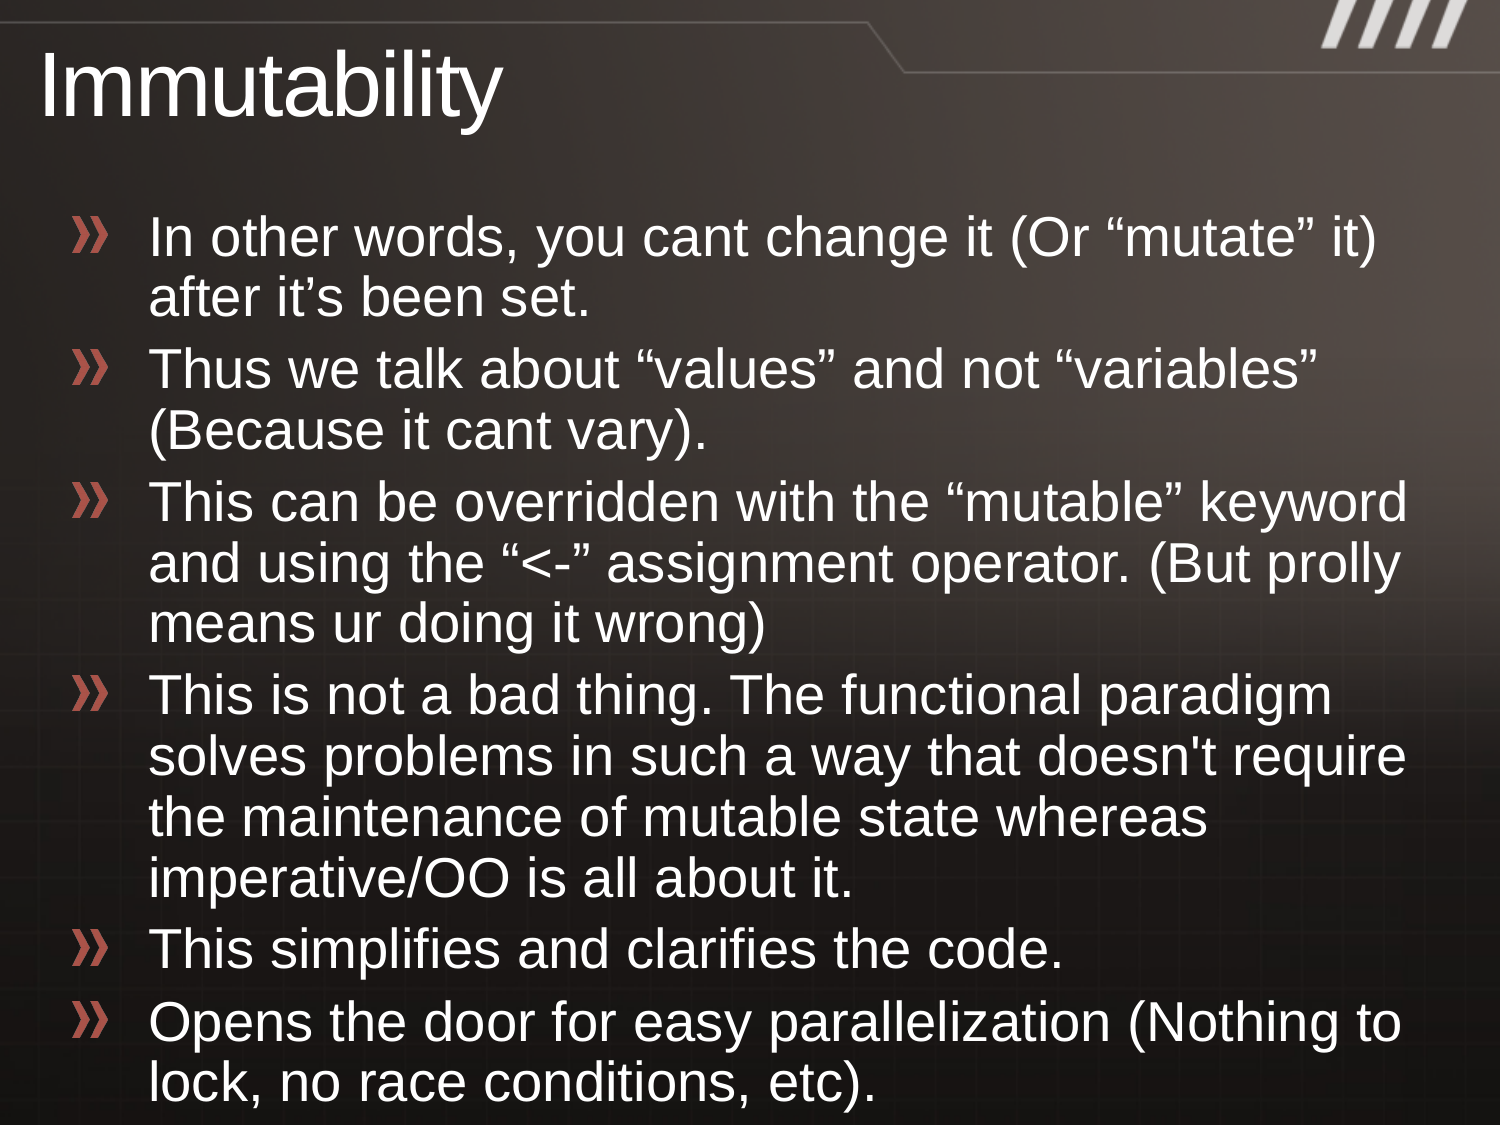

# Immutability
In other words, you cant change it (Or “mutate” it) after it’s been set.
Thus we talk about “values” and not “variables” (Because it cant vary).
This can be overridden with the “mutable” keyword and using the “<-” assignment operator. (But prolly means ur doing it wrong)
This is not a bad thing. The functional paradigm solves problems in such a way that doesn't require the maintenance of mutable state whereas imperative/OO is all about it.
This simplifies and clarifies the code.
Opens the door for easy parallelization (Nothing to lock, no race conditions, etc).